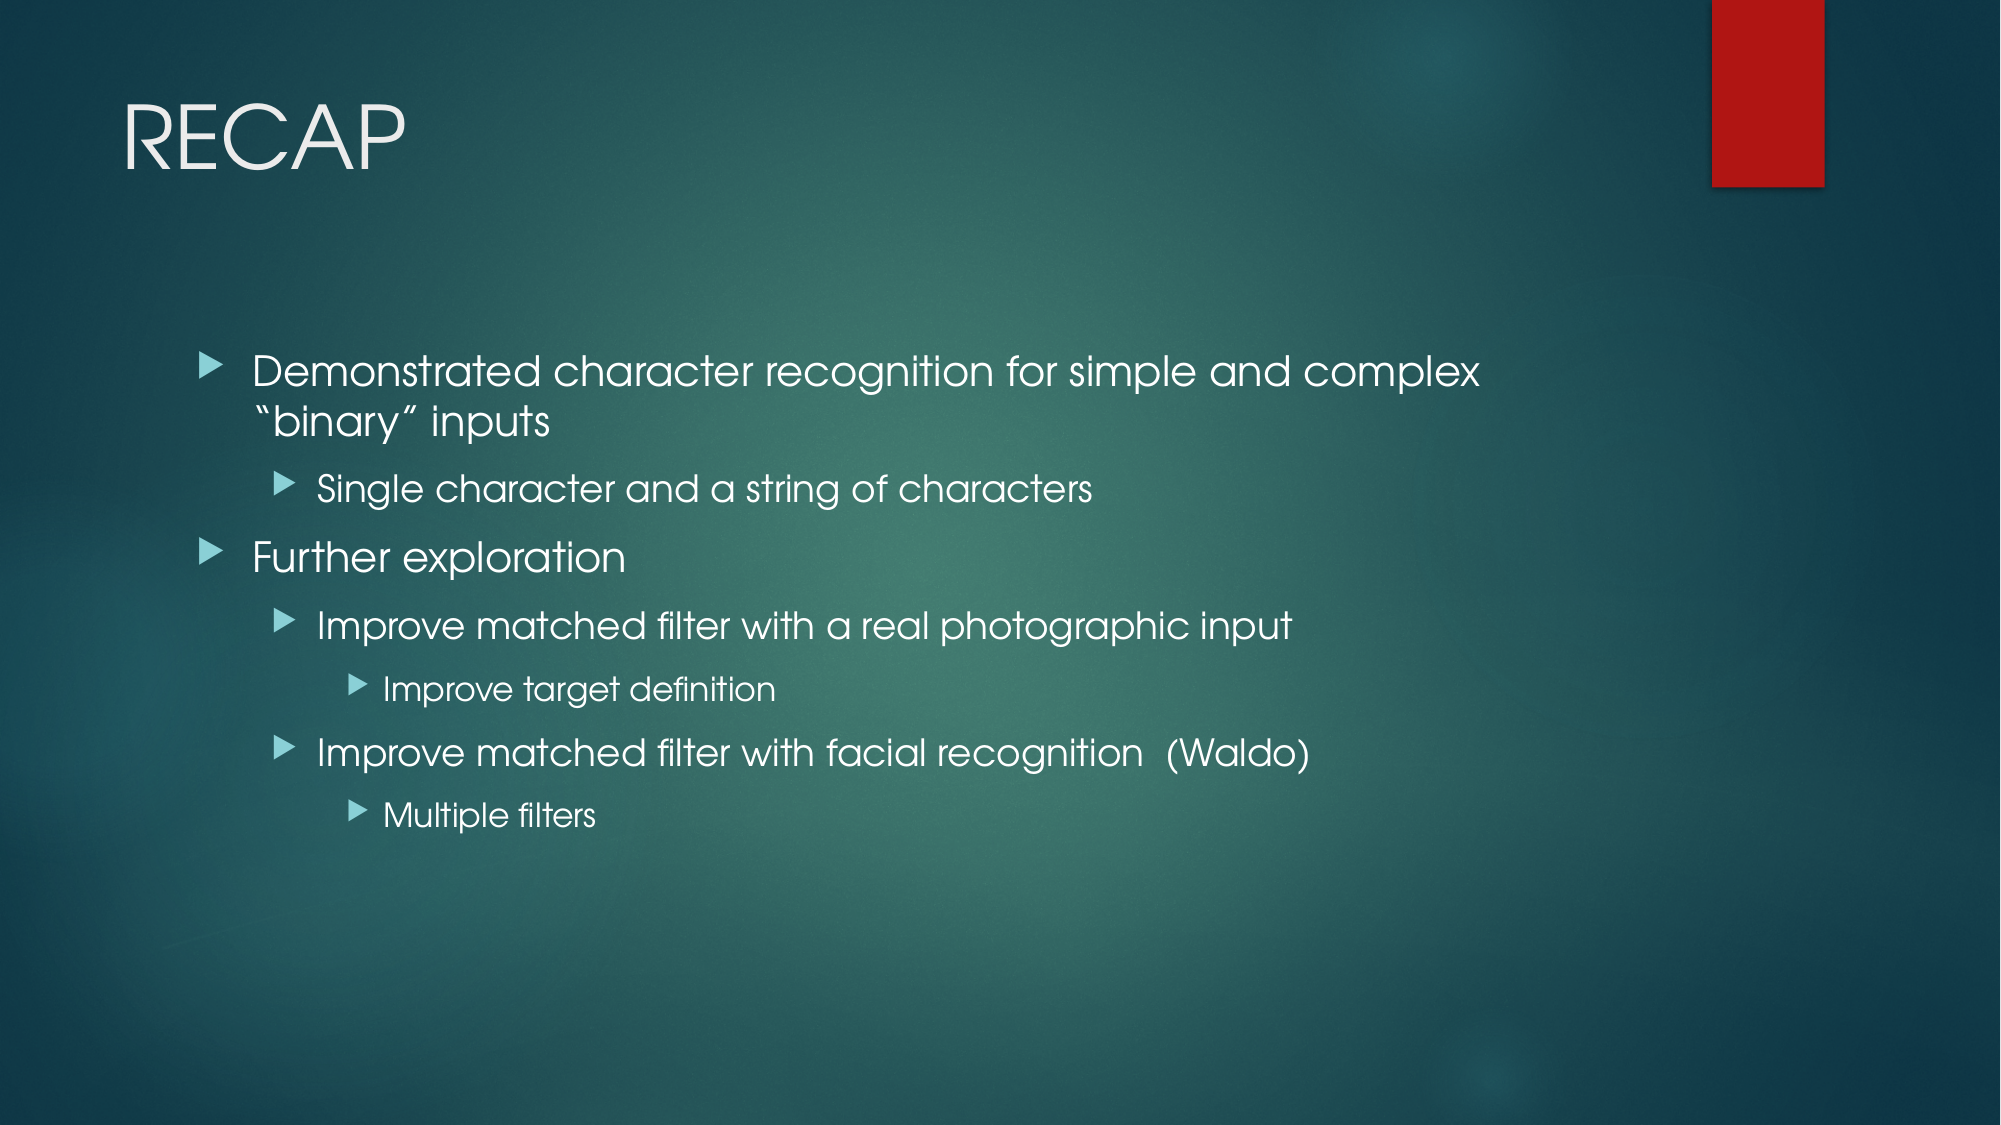

# RECAP
Demonstrated character recognition for simple and complex “binary” inputs
Single character and a string of characters
Further exploration
Improve matched filter with a real photographic input
Improve target definition
Improve matched filter with facial recognition  (Waldo)
Multiple filters